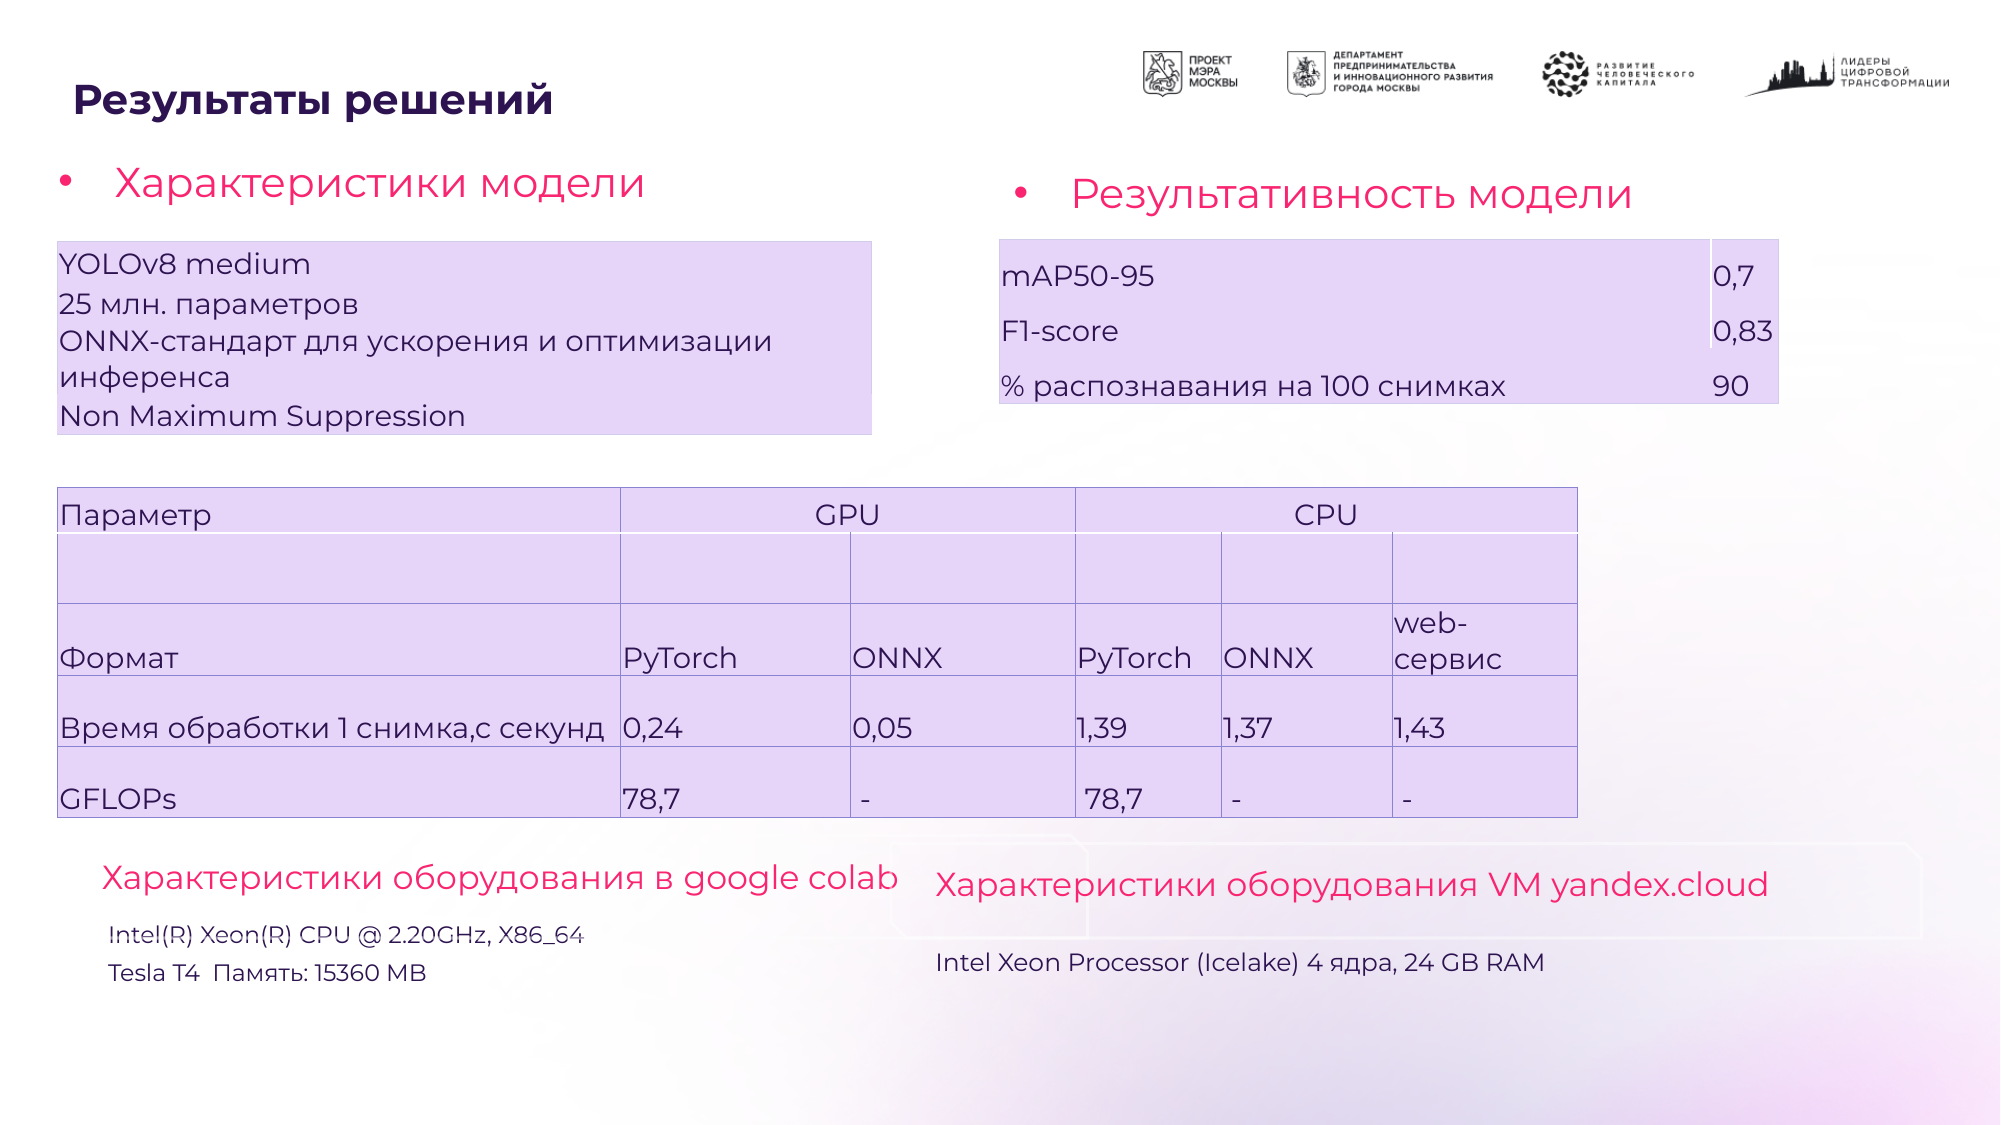

# Результаты решений

Характеристики модели
Результативность модели
| mAP50-95 | 0,7 |
| --- | --- |
| F1-score | 0,83 |
| % распознавания на 100 снимках | 90 |
| YOLOv8 medium |
| --- |
| 25 млн. параметров |
| ONNX-стандарт для ускорения и оптимизации инференса |
| Non Maximum Suppression |
| Параметр | GPU |  | CPU |  |  |
| --- | --- | --- | --- | --- | --- |
|  |  |  |  |  |  |
| Формат | PyTorch | ONNX | PyTorch | ONNX | web-сервис |
| Время обработки 1 снимка,с секунд | 0,24 | 0,05 | 1,39 | 1,37 | 1,43 |
| GFLOPs | 78,7 | - | 78,7 | - | - |

Характеристики оборудования в google colab

Характеристики оборудования VM yandex.cloud
Intel(R) Xeon(R) CPU @ 2.20GHz, X86_64
Tesla T4  Память: 15360 MB
 Intel Xeon Processor (Icelake) 4 ядра, 24 GB RAM